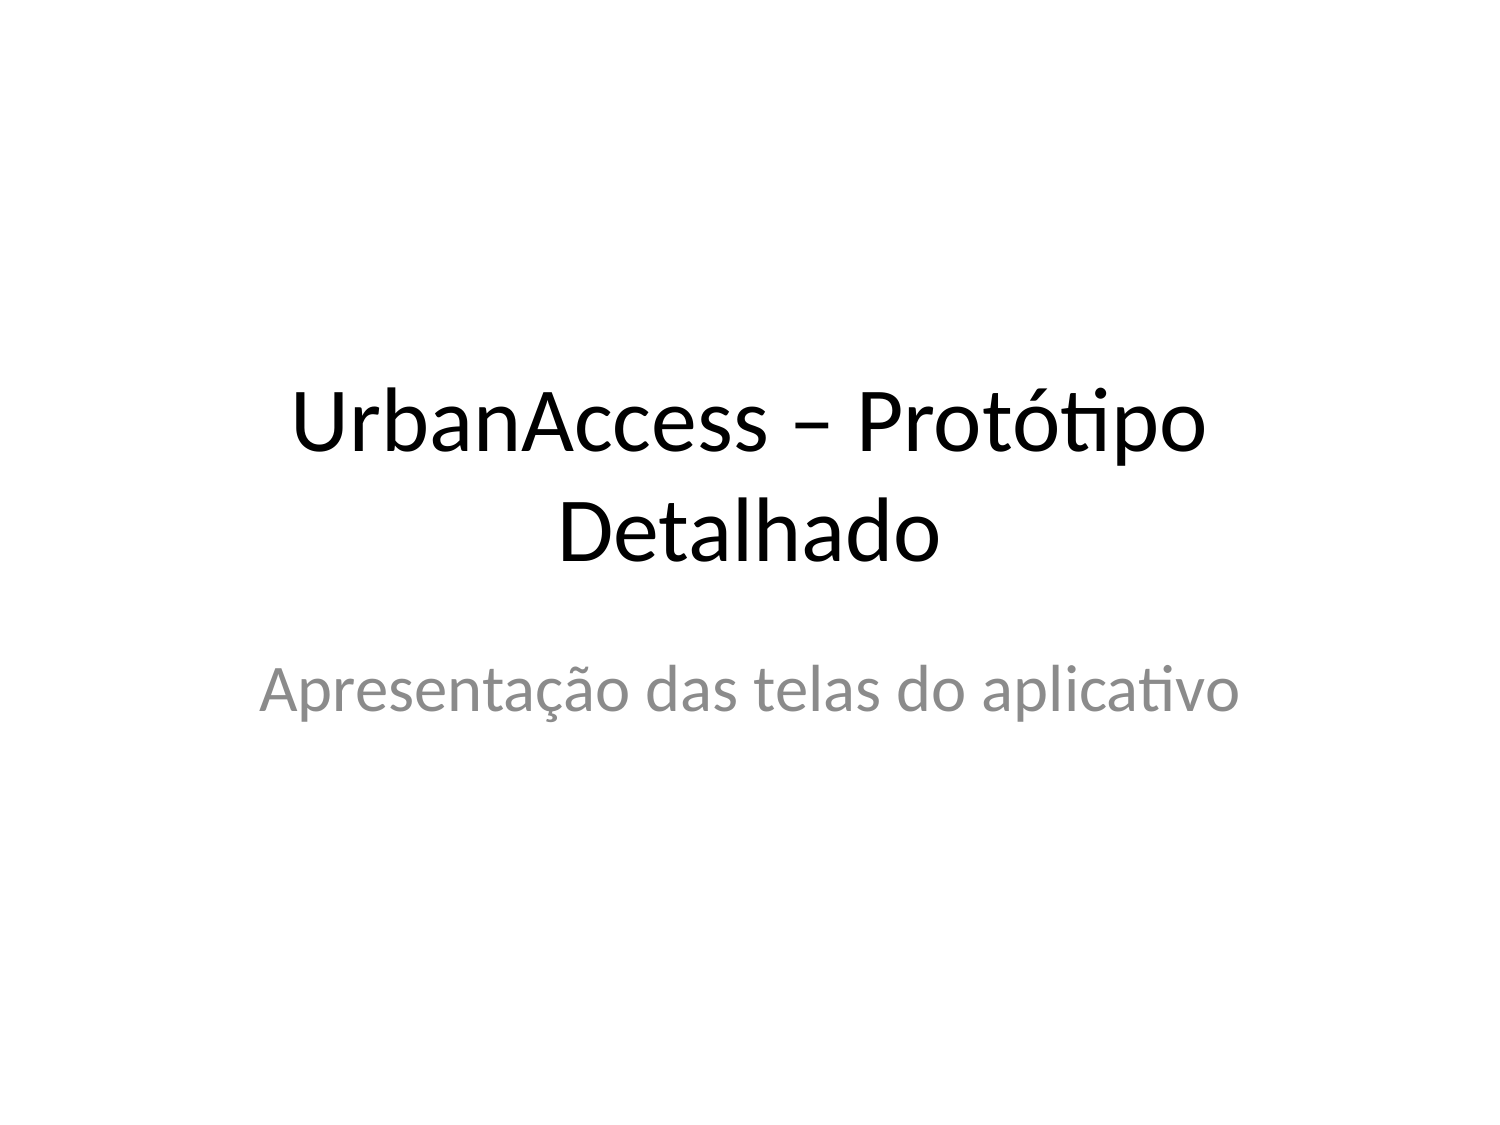

# UrbanAccess – Protótipo Detalhado
Apresentação das telas do aplicativo